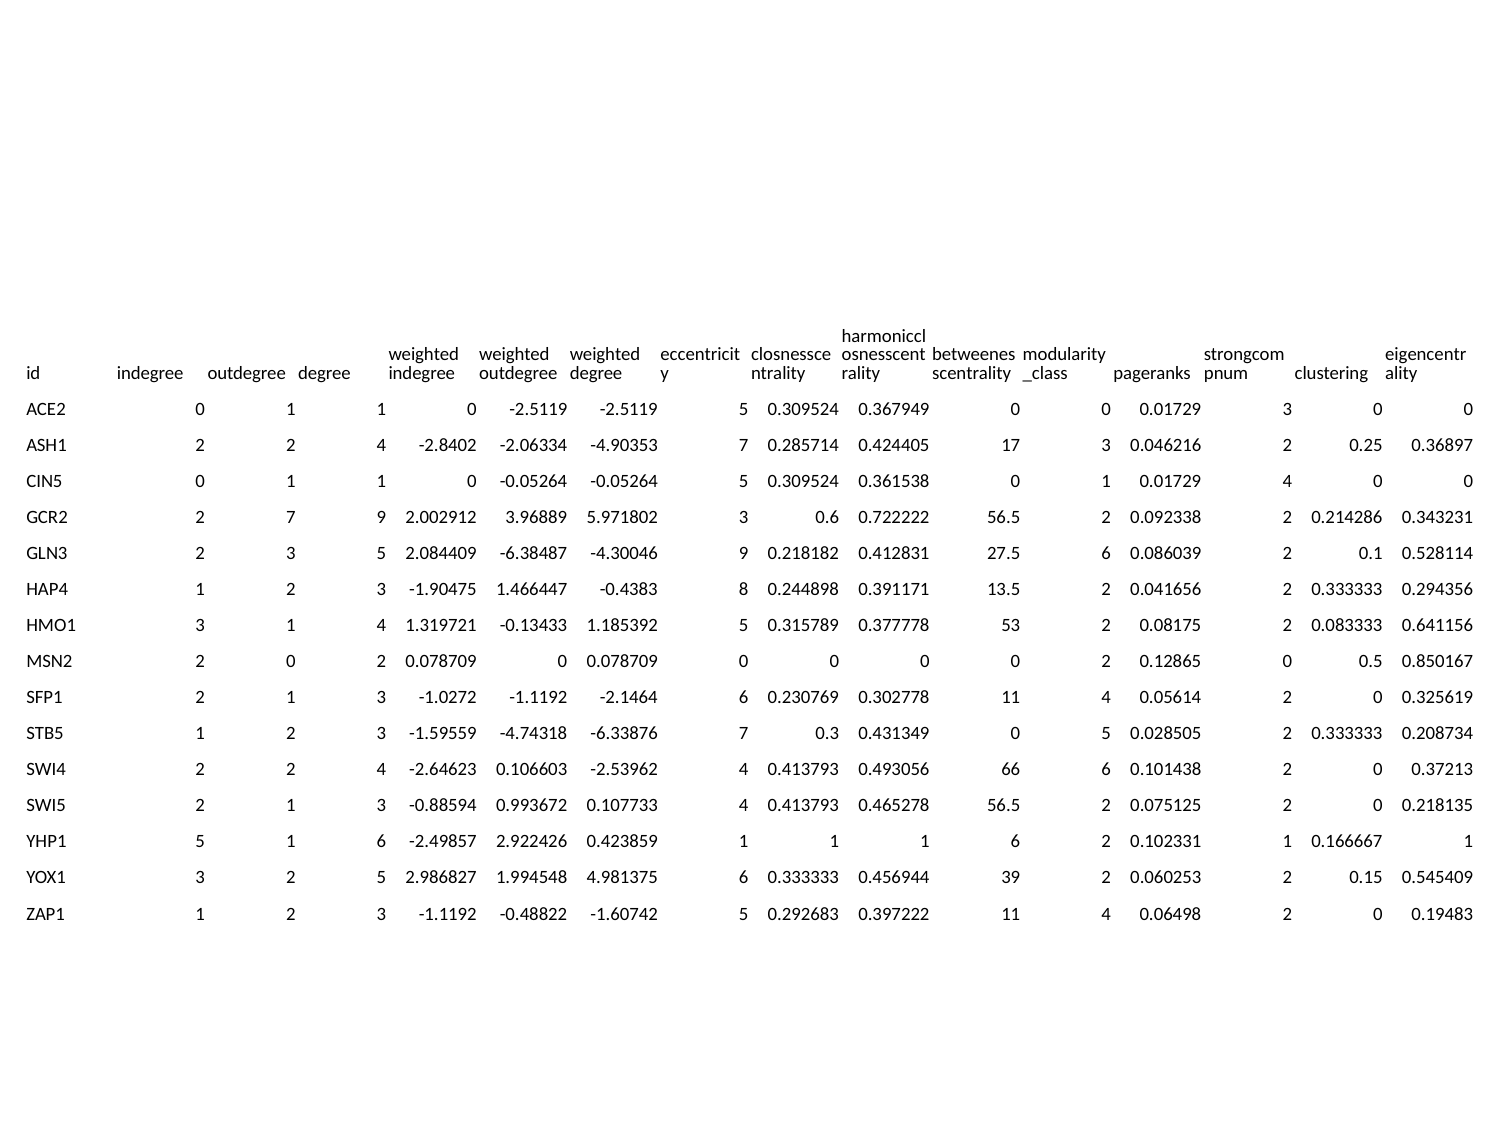

#
| id | indegree | outdegree | degree | weighted indegree | weighted outdegree | weighted degree | eccentricity | closnesscentrality | harmonicclosnesscentrality | betweenesscentrality | modularity\_class | pageranks | strongcompnum | clustering | eigencentrality |
| --- | --- | --- | --- | --- | --- | --- | --- | --- | --- | --- | --- | --- | --- | --- | --- |
| ACE2 | 0 | 1 | 1 | 0 | -2.5119 | -2.5119 | 5 | 0.309524 | 0.367949 | 0 | 0 | 0.01729 | 3 | 0 | 0 |
| ASH1 | 2 | 2 | 4 | -2.8402 | -2.06334 | -4.90353 | 7 | 0.285714 | 0.424405 | 17 | 3 | 0.046216 | 2 | 0.25 | 0.36897 |
| CIN5 | 0 | 1 | 1 | 0 | -0.05264 | -0.05264 | 5 | 0.309524 | 0.361538 | 0 | 1 | 0.01729 | 4 | 0 | 0 |
| GCR2 | 2 | 7 | 9 | 2.002912 | 3.96889 | 5.971802 | 3 | 0.6 | 0.722222 | 56.5 | 2 | 0.092338 | 2 | 0.214286 | 0.343231 |
| GLN3 | 2 | 3 | 5 | 2.084409 | -6.38487 | -4.30046 | 9 | 0.218182 | 0.412831 | 27.5 | 6 | 0.086039 | 2 | 0.1 | 0.528114 |
| HAP4 | 1 | 2 | 3 | -1.90475 | 1.466447 | -0.4383 | 8 | 0.244898 | 0.391171 | 13.5 | 2 | 0.041656 | 2 | 0.333333 | 0.294356 |
| HMO1 | 3 | 1 | 4 | 1.319721 | -0.13433 | 1.185392 | 5 | 0.315789 | 0.377778 | 53 | 2 | 0.08175 | 2 | 0.083333 | 0.641156 |
| MSN2 | 2 | 0 | 2 | 0.078709 | 0 | 0.078709 | 0 | 0 | 0 | 0 | 2 | 0.12865 | 0 | 0.5 | 0.850167 |
| SFP1 | 2 | 1 | 3 | -1.0272 | -1.1192 | -2.1464 | 6 | 0.230769 | 0.302778 | 11 | 4 | 0.05614 | 2 | 0 | 0.325619 |
| STB5 | 1 | 2 | 3 | -1.59559 | -4.74318 | -6.33876 | 7 | 0.3 | 0.431349 | 0 | 5 | 0.028505 | 2 | 0.333333 | 0.208734 |
| SWI4 | 2 | 2 | 4 | -2.64623 | 0.106603 | -2.53962 | 4 | 0.413793 | 0.493056 | 66 | 6 | 0.101438 | 2 | 0 | 0.37213 |
| SWI5 | 2 | 1 | 3 | -0.88594 | 0.993672 | 0.107733 | 4 | 0.413793 | 0.465278 | 56.5 | 2 | 0.075125 | 2 | 0 | 0.218135 |
| YHP1 | 5 | 1 | 6 | -2.49857 | 2.922426 | 0.423859 | 1 | 1 | 1 | 6 | 2 | 0.102331 | 1 | 0.166667 | 1 |
| YOX1 | 3 | 2 | 5 | 2.986827 | 1.994548 | 4.981375 | 6 | 0.333333 | 0.456944 | 39 | 2 | 0.060253 | 2 | 0.15 | 0.545409 |
| ZAP1 | 1 | 2 | 3 | -1.1192 | -0.48822 | -1.60742 | 5 | 0.292683 | 0.397222 | 11 | 4 | 0.06498 | 2 | 0 | 0.19483 |